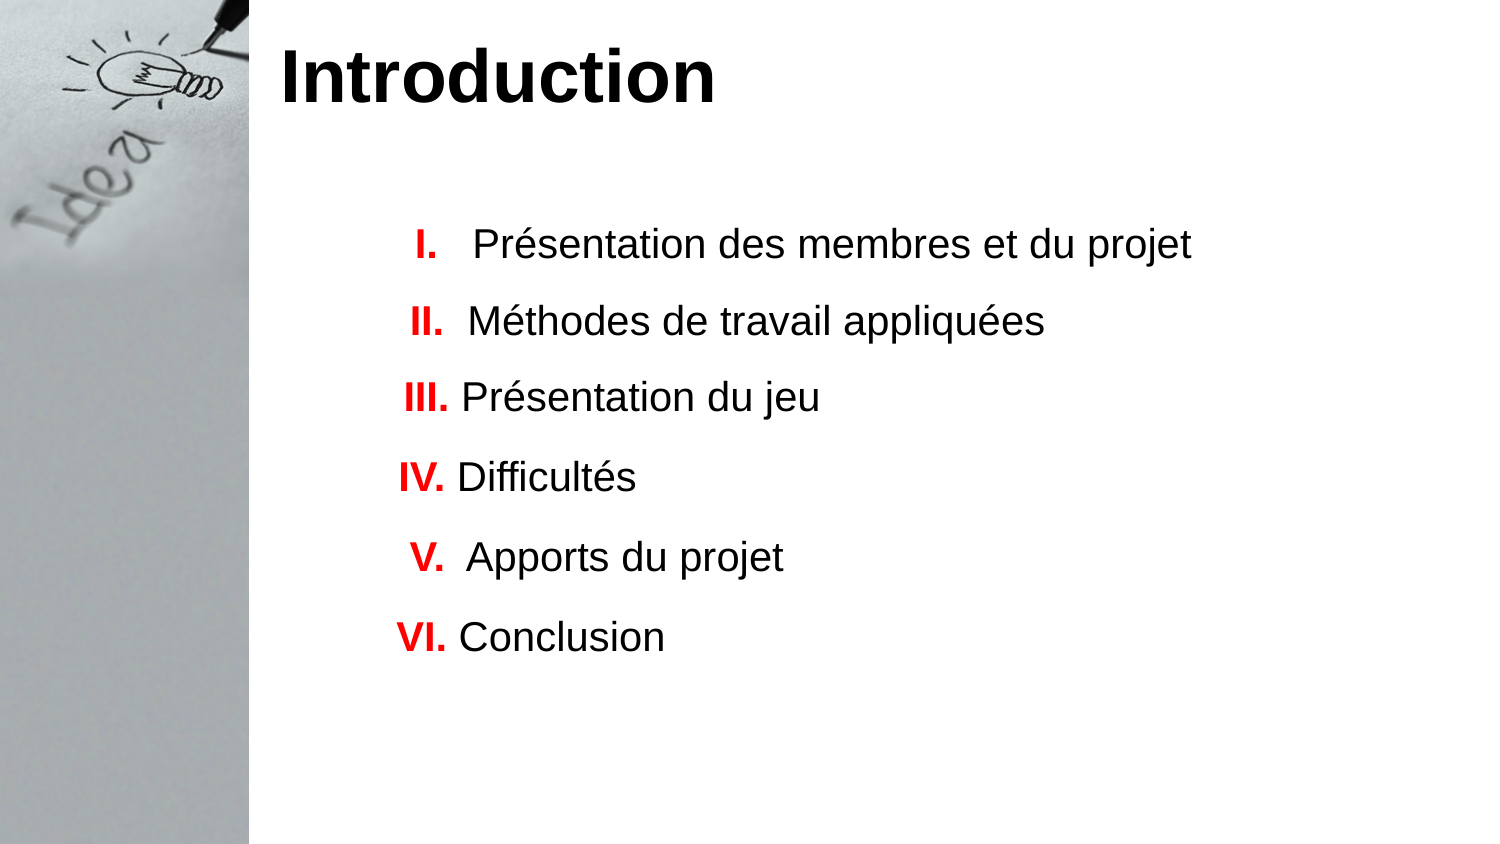

# Introduction
I.   Présentation des membres et du projet
II.  Méthodes de travail appliquées
III. Présentation du jeu
IV. Difficultés
V.  Apports du projet
VI. Conclusion